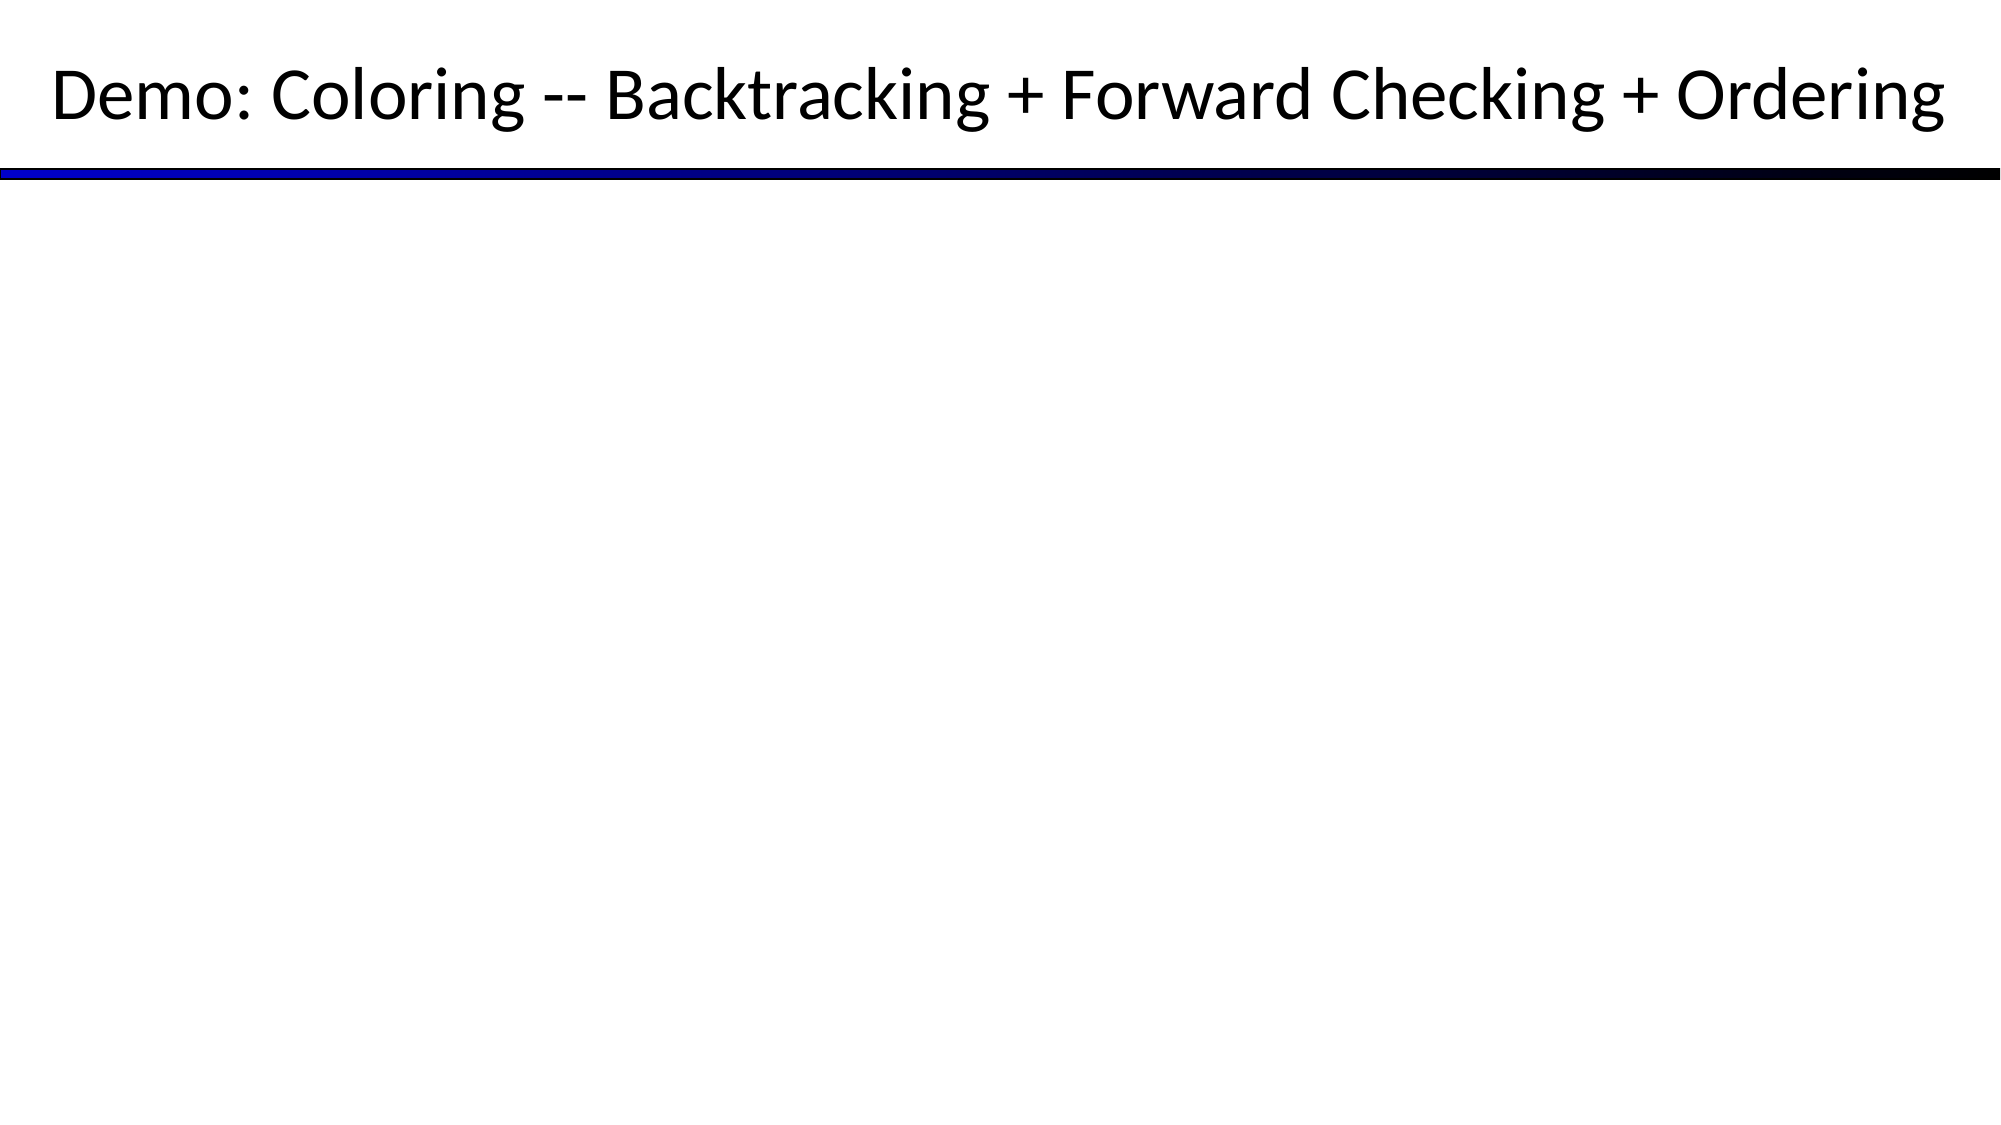

# Demo: Coloring -- Backtracking + Forward Checking + Ordering